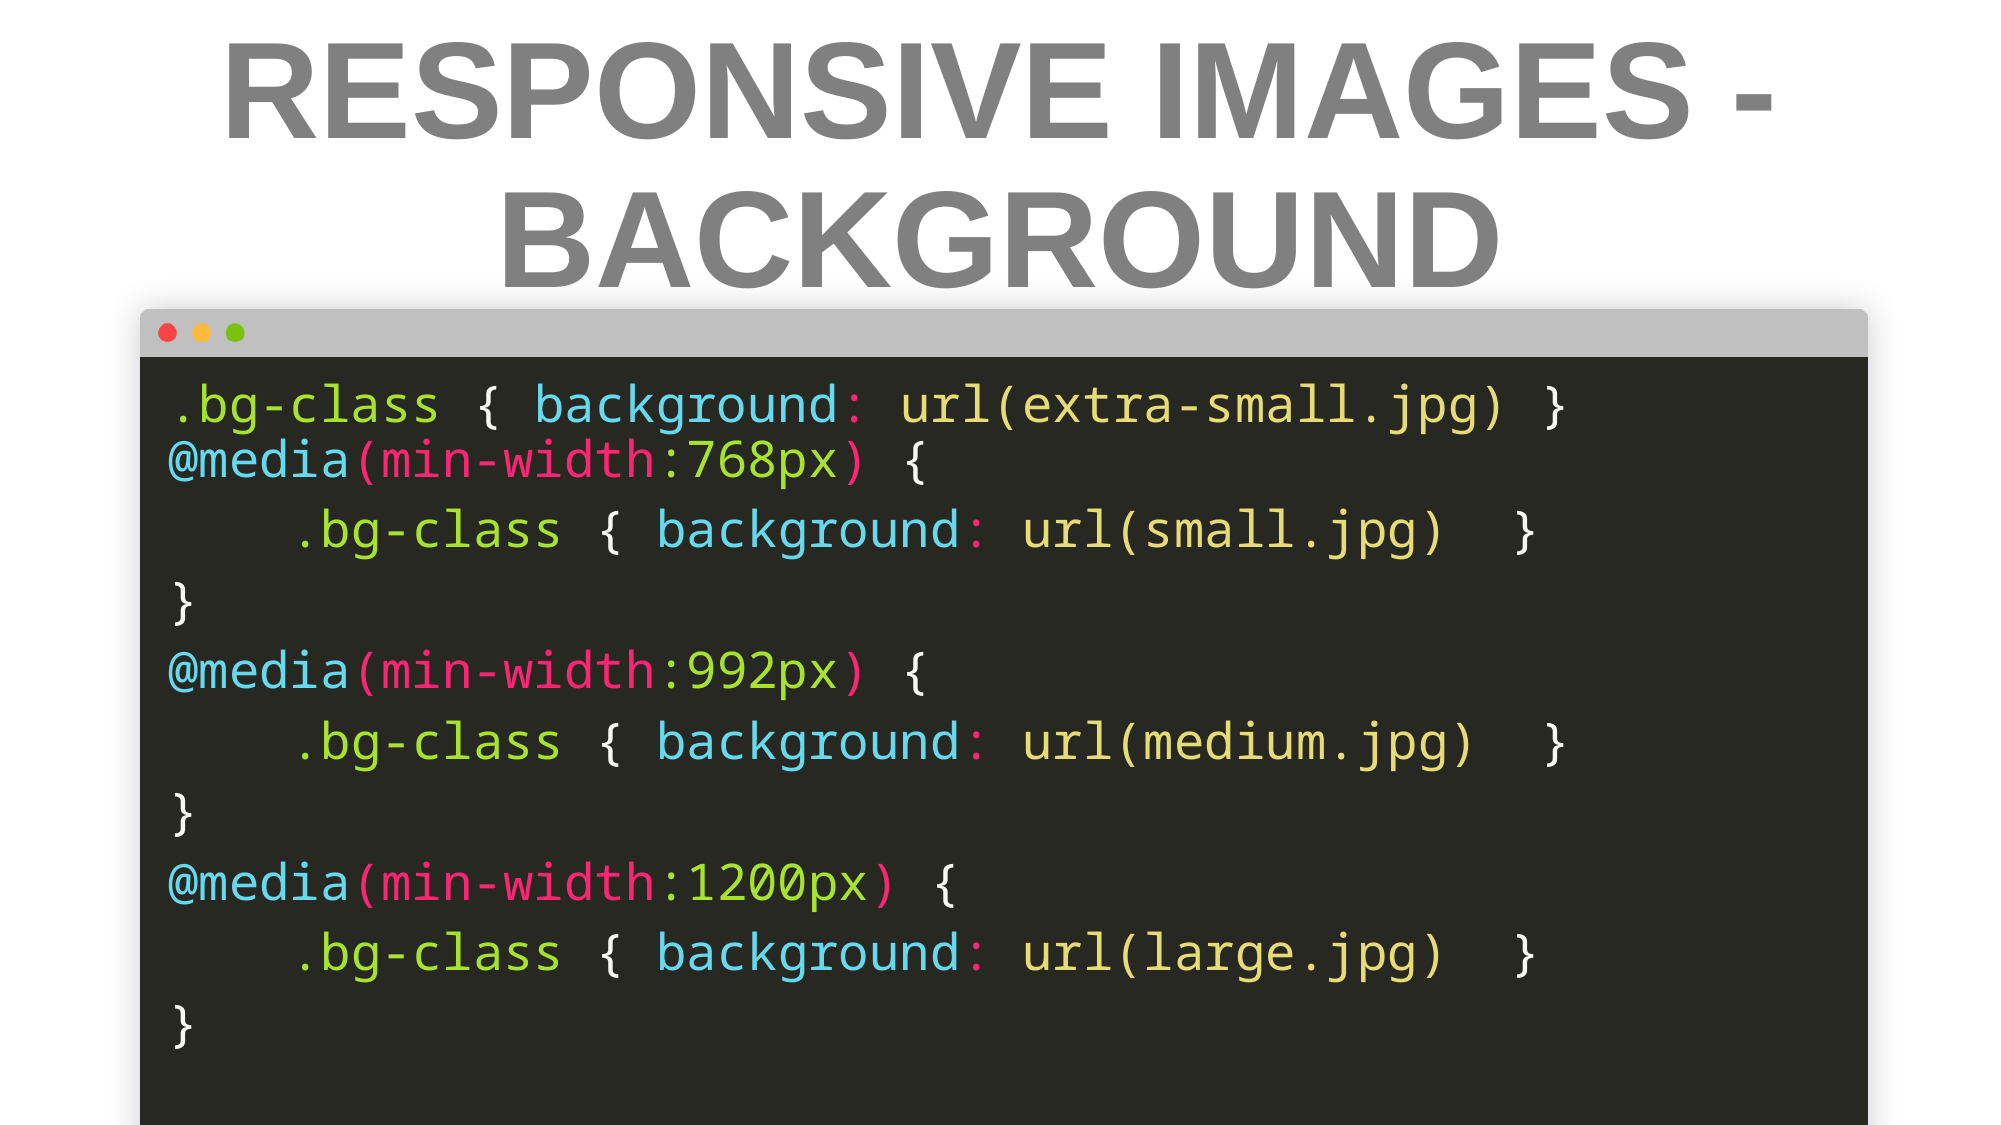

# RESPONSIVE IMAGES - BACKGROUND
.bg-class { background: url(extra-small.jpg) } @media(min-width:768px) {
    .bg-class { background: url(small.jpg)  }
}
@media(min-width:992px) {
    .bg-class { background: url(medium.jpg)  }
}
@media(min-width:1200px) {
    .bg-class { background: url(large.jpg)  }
}